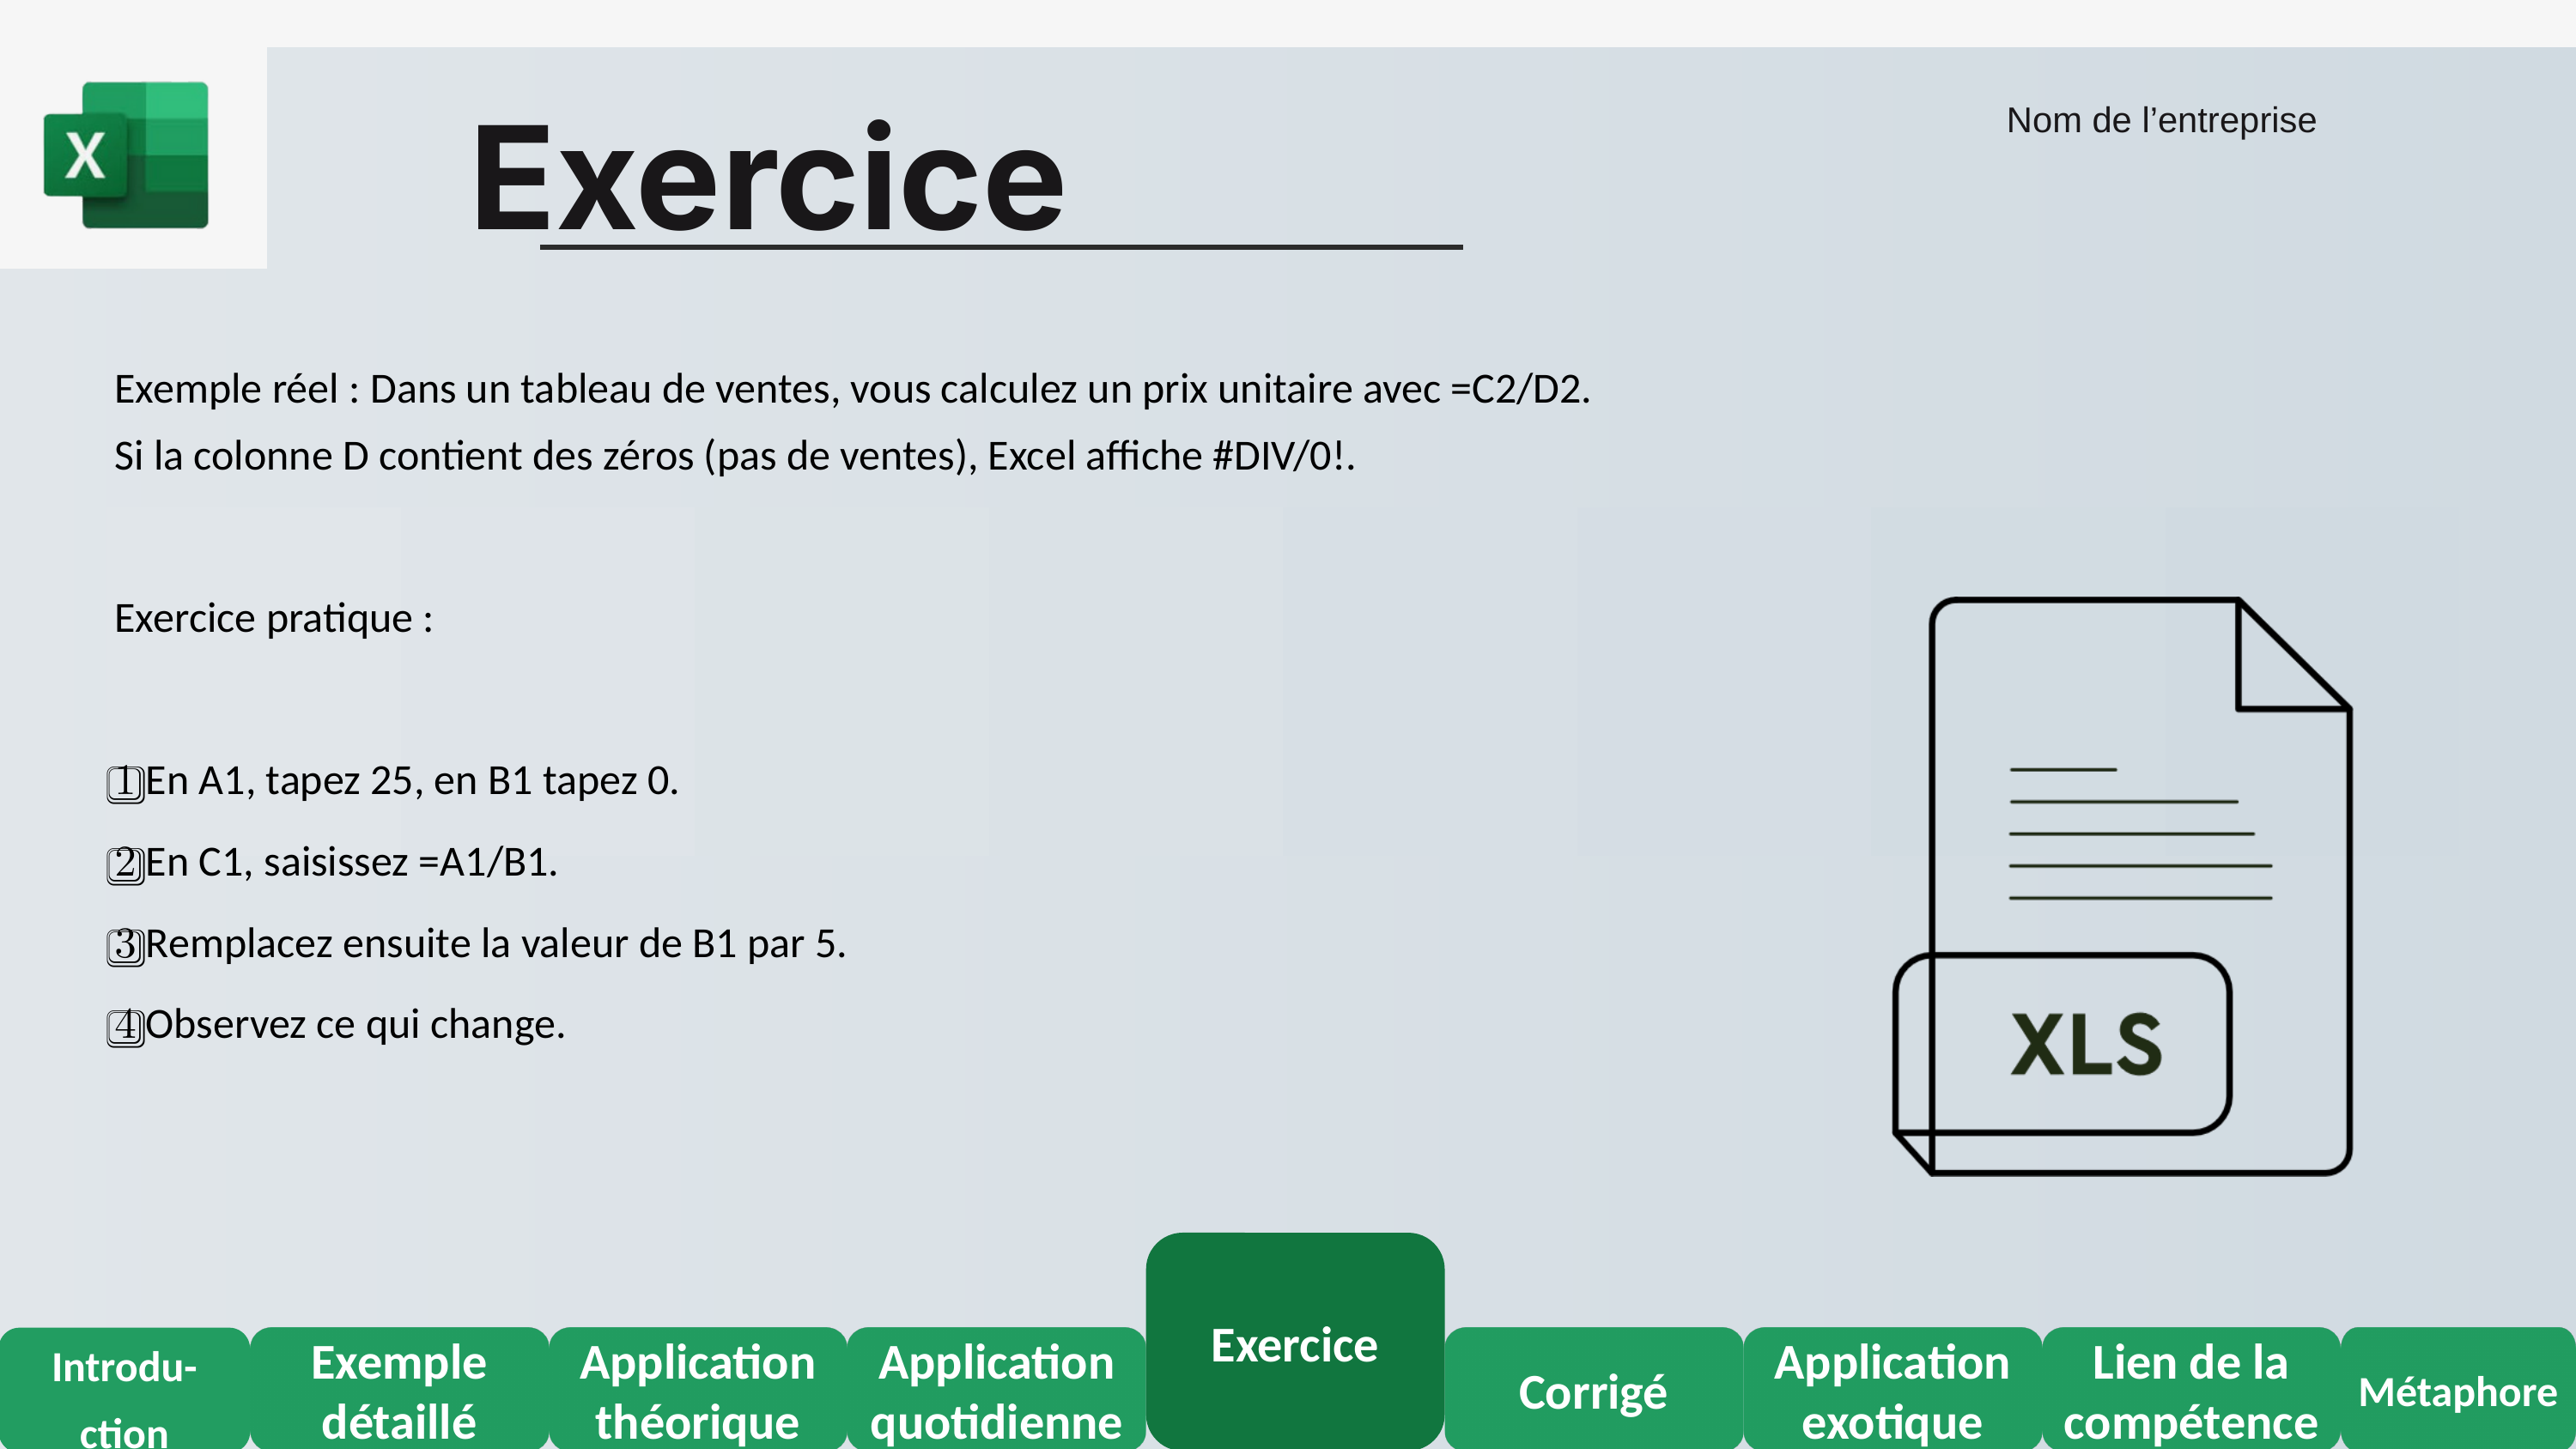

Exercice
Nom de l’entreprise
Exemple réel : Dans un tableau de ventes, vous calculez un prix unitaire avec =C2/D2.
Si la colonne D contient des zéros (pas de ventes), Excel affiche #DIV/0!.

Exercice pratique :

1️⃣ En A1, tapez 25, en B1 tapez 0.
2️⃣ En C1, saisissez =A1/B1.
3️⃣ Remplacez ensuite la valeur de B1 par 5.
4️⃣ Observez ce qui change.

Exercice
Introdu-
ction
Exemple détaillé
Application théorique
Application quotidienne
Corrigé
Application exotique
Lien de la compétence
Métaphore